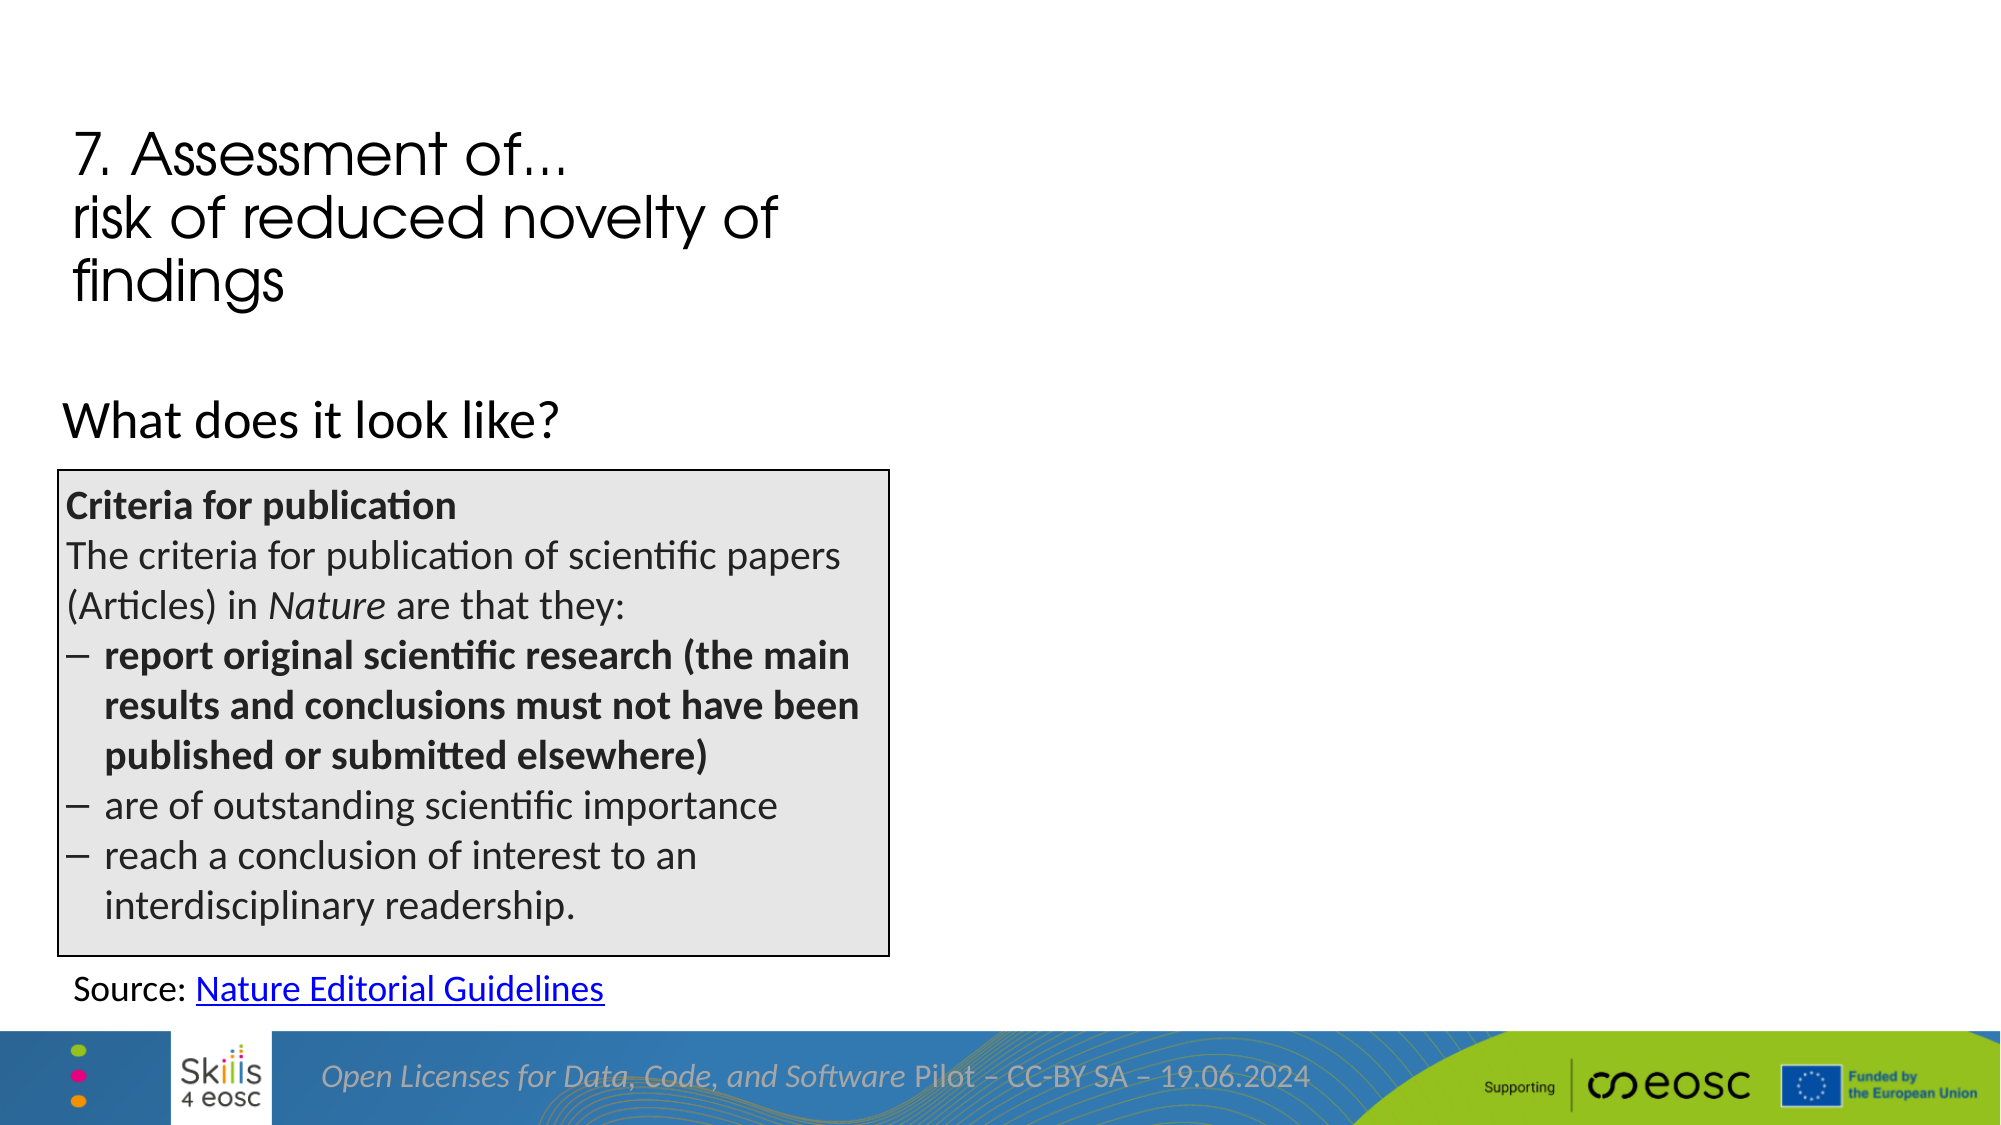

# 7. Assessment of... risk of reduced novelty of findings
What does it look like?
Criteria for publication
The criteria for publication of scientific papers (Articles) in Nature are that they:
report original scientific research (the main results and conclusions must not have been published or submitted elsewhere)
are of outstanding scientific importance
reach a conclusion of interest to an interdisciplinary readership.

Source: Nature Editorial Guidelines
Open Licenses for Data, Code, and Software Pilot – CC-BY SA – 19.06.2024